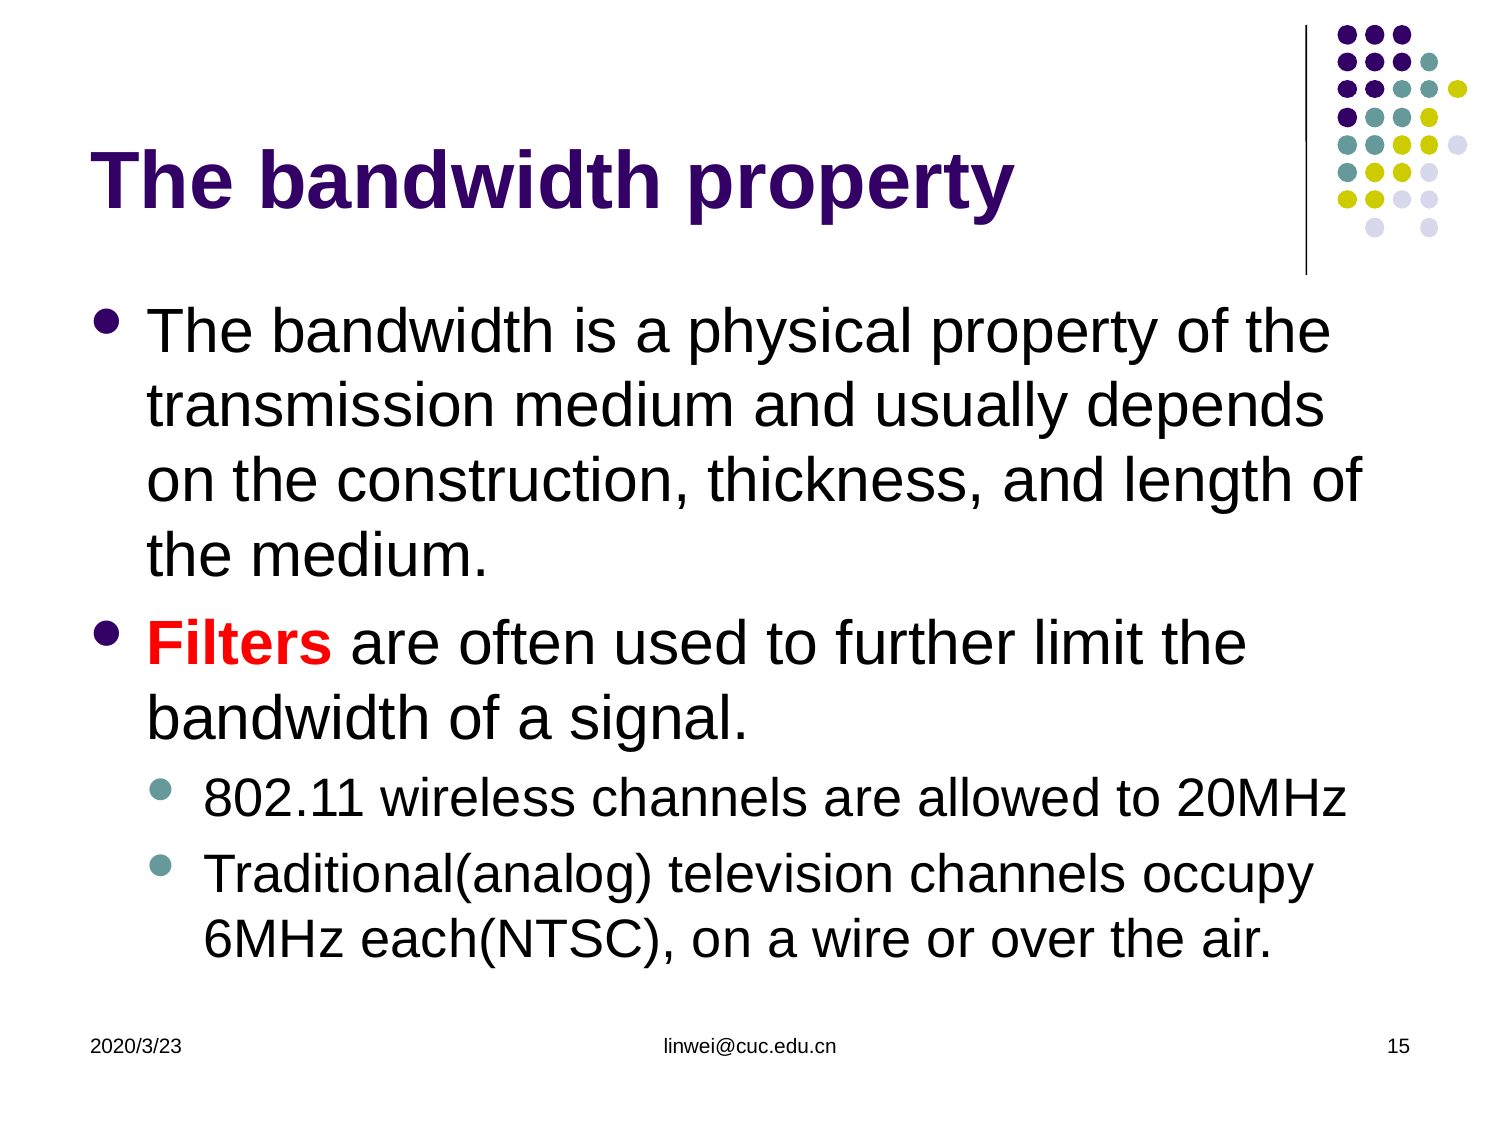

# The bandwidth property
The bandwidth is a physical property of the transmission medium and usually depends on the construction, thickness, and length of the medium.
Filters are often used to further limit the bandwidth of a signal.
802.11 wireless channels are allowed to 20MHz
Traditional(analog) television channels occupy 6MHz each(NTSC), on a wire or over the air.
2020/3/23
linwei@cuc.edu.cn
15